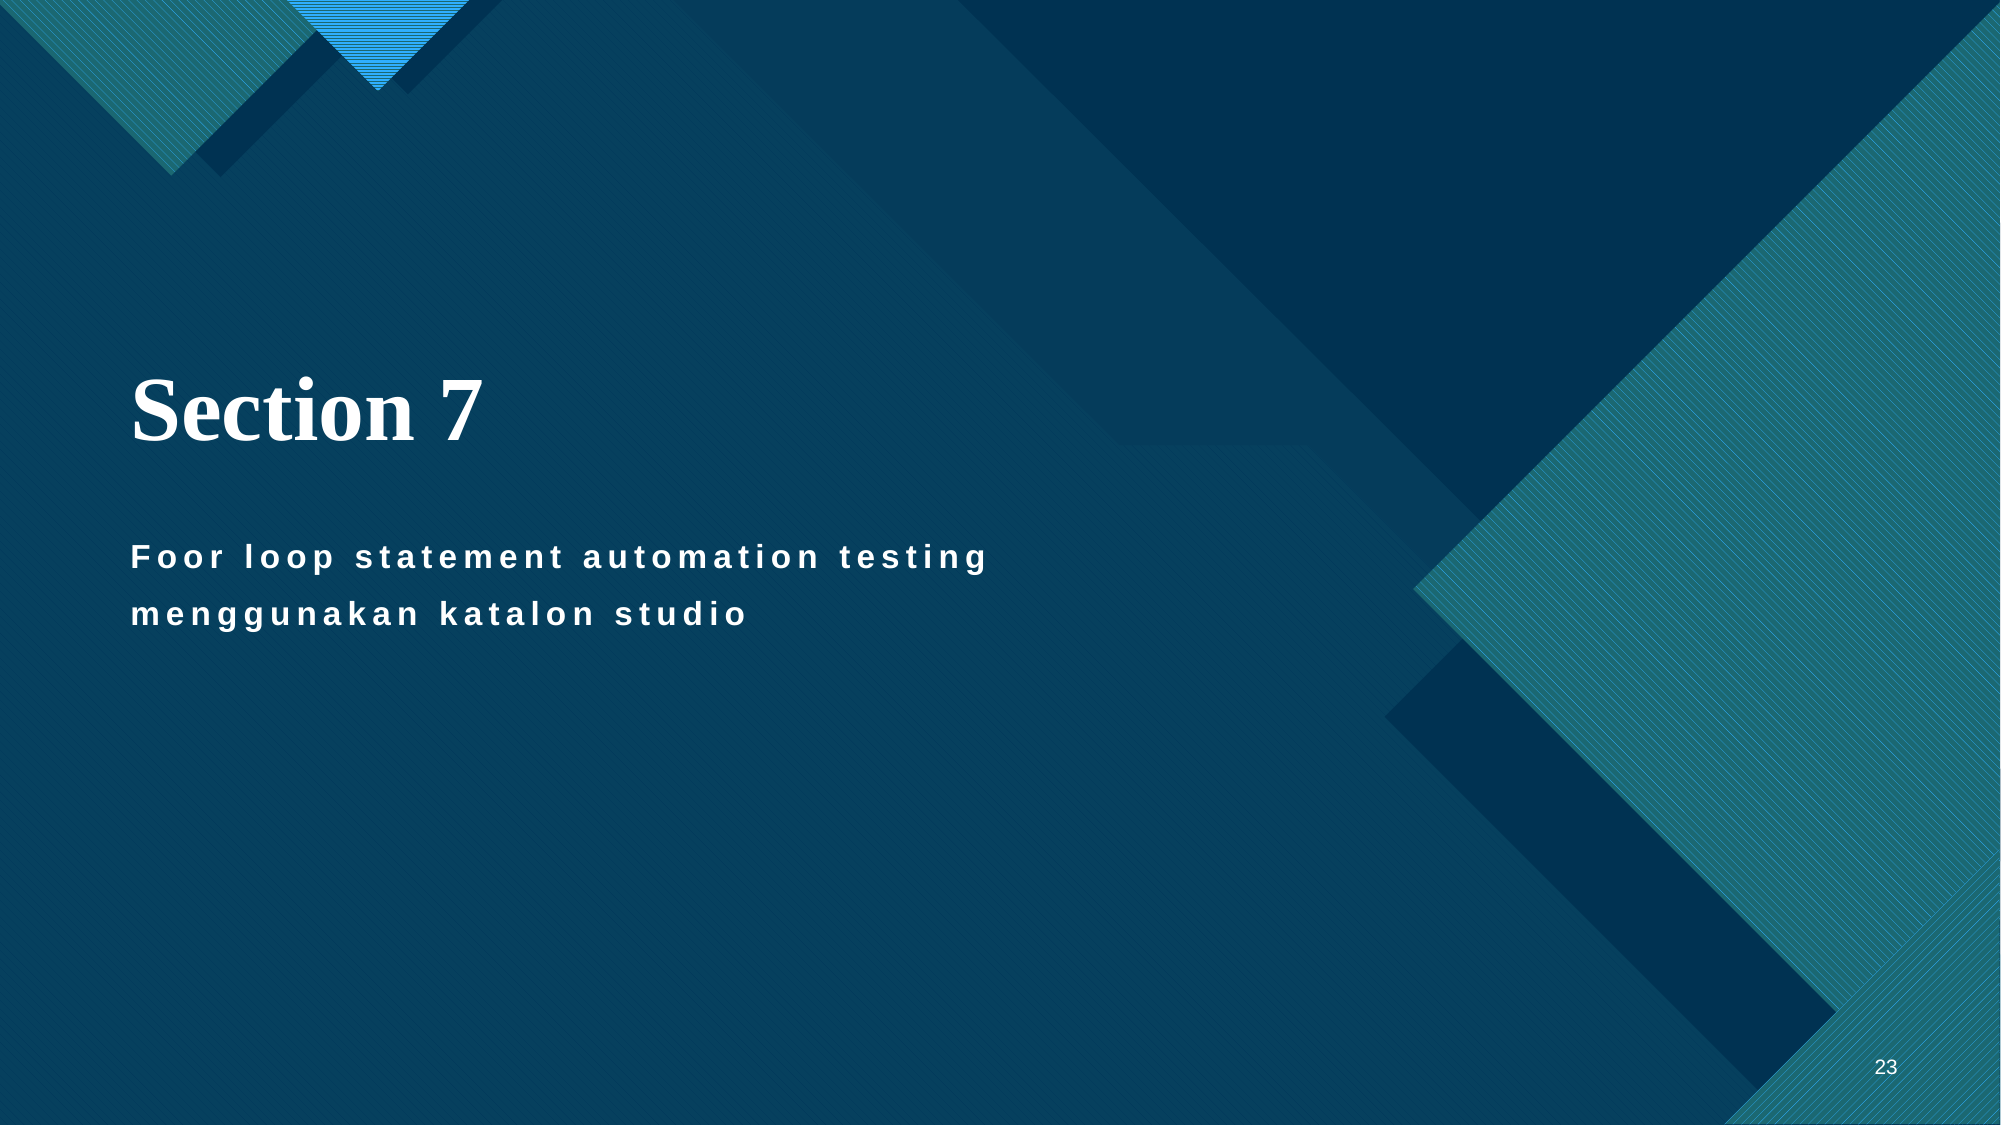

# Section 7
Foor loop statement automation testing
menggunakan katalon studio
23